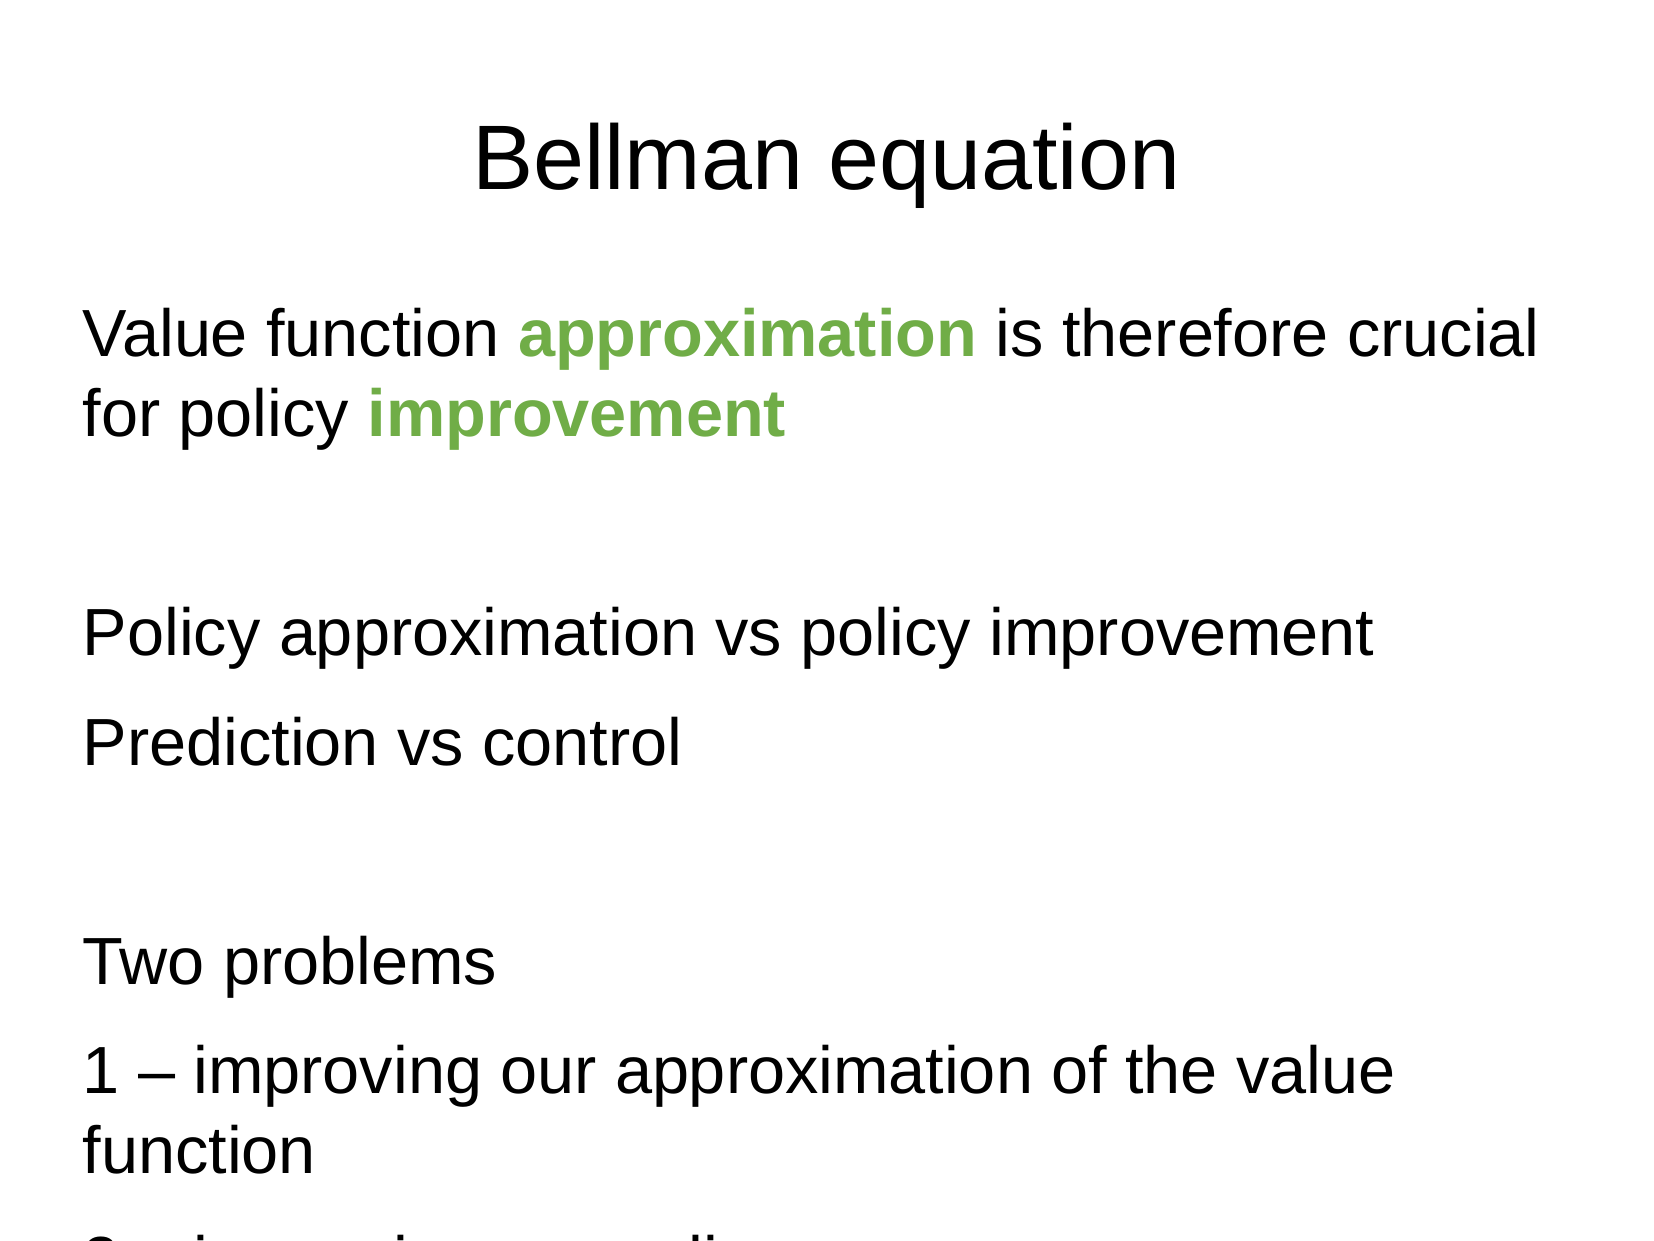

Bellman equation
Value function approximation is therefore crucial for policy improvement

Policy approximation vs policy improvement
Prediction vs control

Two problems
1 – improving our approximation of the value function
2 – improving our policy